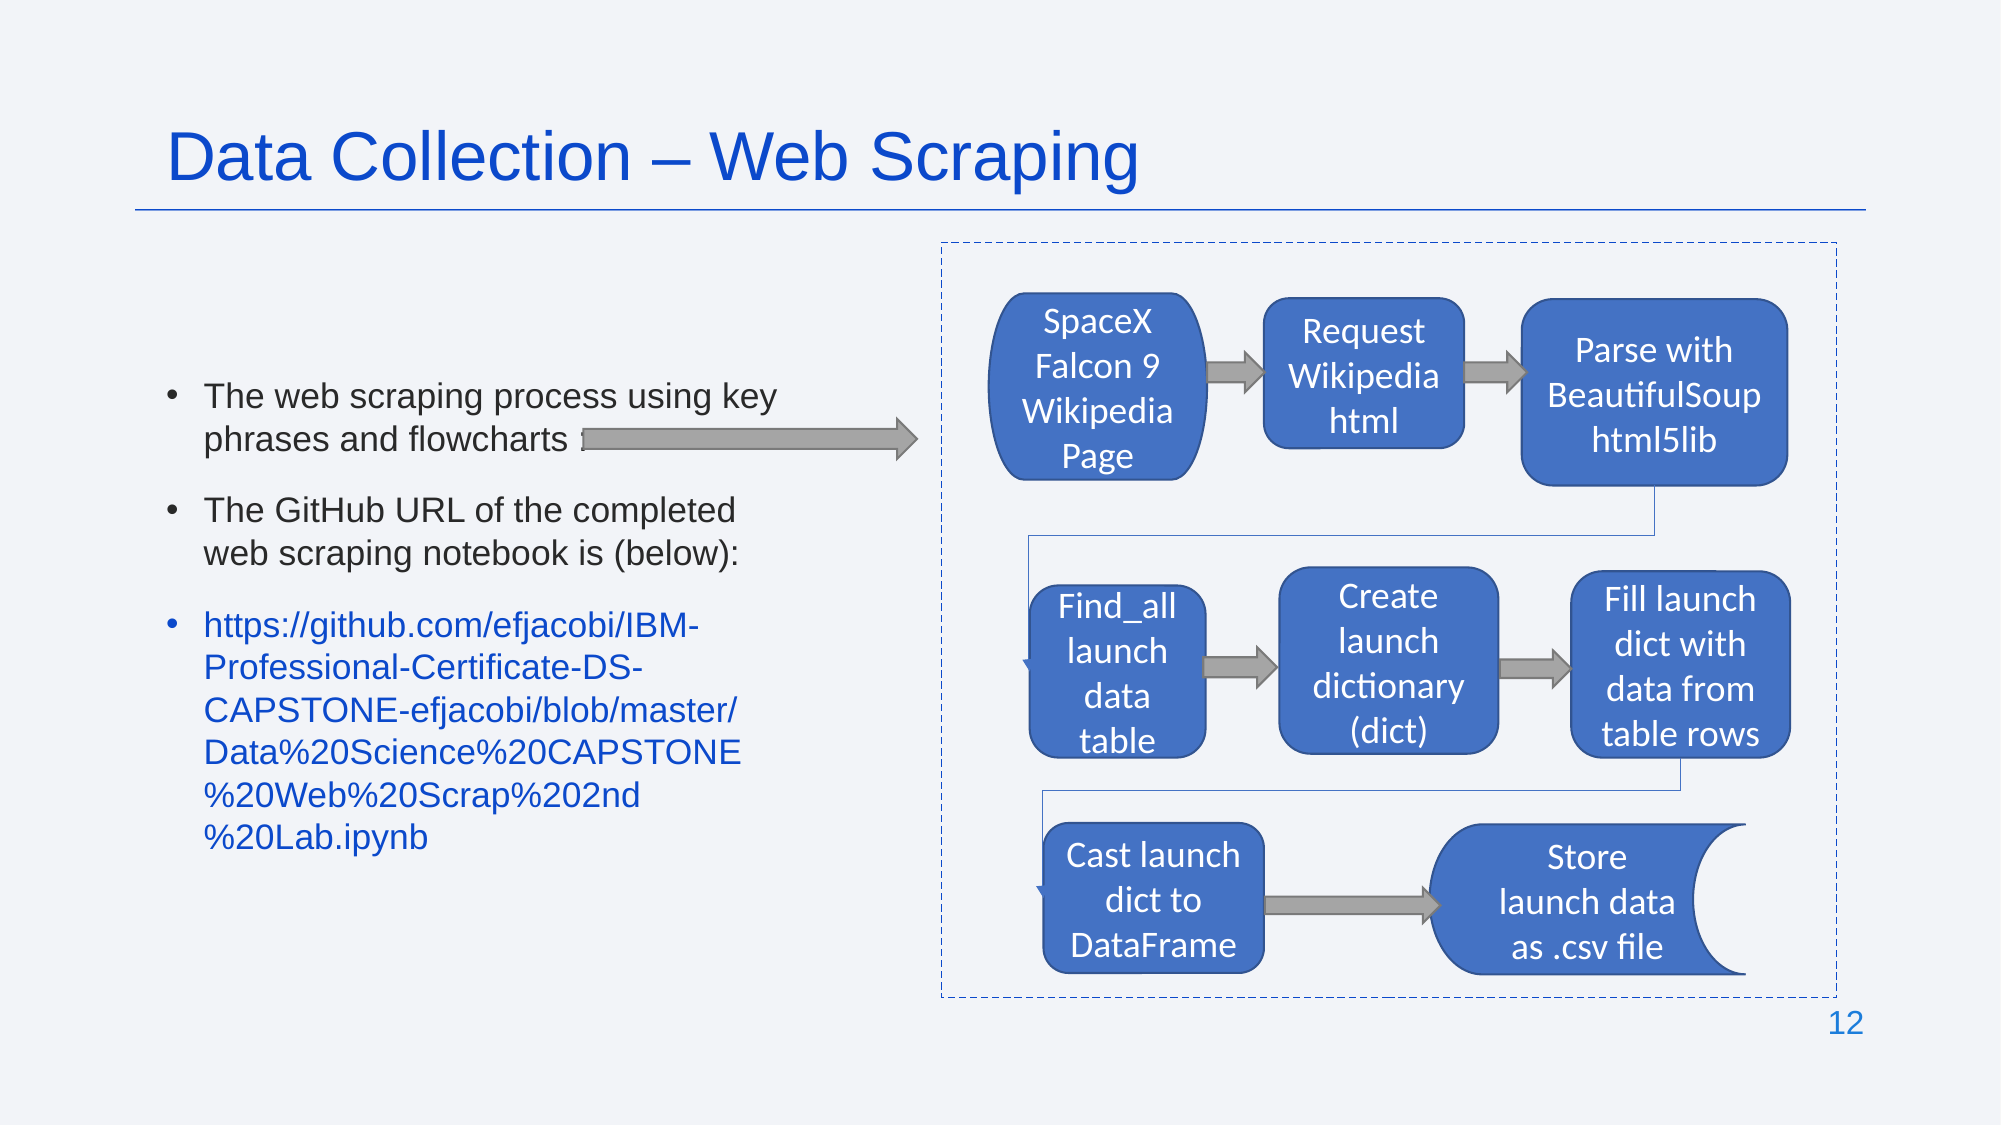

Data Collection – Web Scraping

SpaceX Falcon 9
Wikipedia
Page

The web scraping process using key phrases and flowcharts :
The GitHub URL of the completed web scraping notebook is (below):
https://github.com/efjacobi/IBM-Professional-Certificate-DS-CAPSTONE-efjacobi/blob/master/Data%20Science%20CAPSTONE%20Web%20Scrap%202nd%20Lab.ipynb
RequestWikipedia
html
Parse with BeautifulSoup html5lib

Create launch dictionary (dict)
Fill launch dict with data from table rows
Find_all launch data table

Cast launch dict to DataFrame
Store launch data as .csv file

12